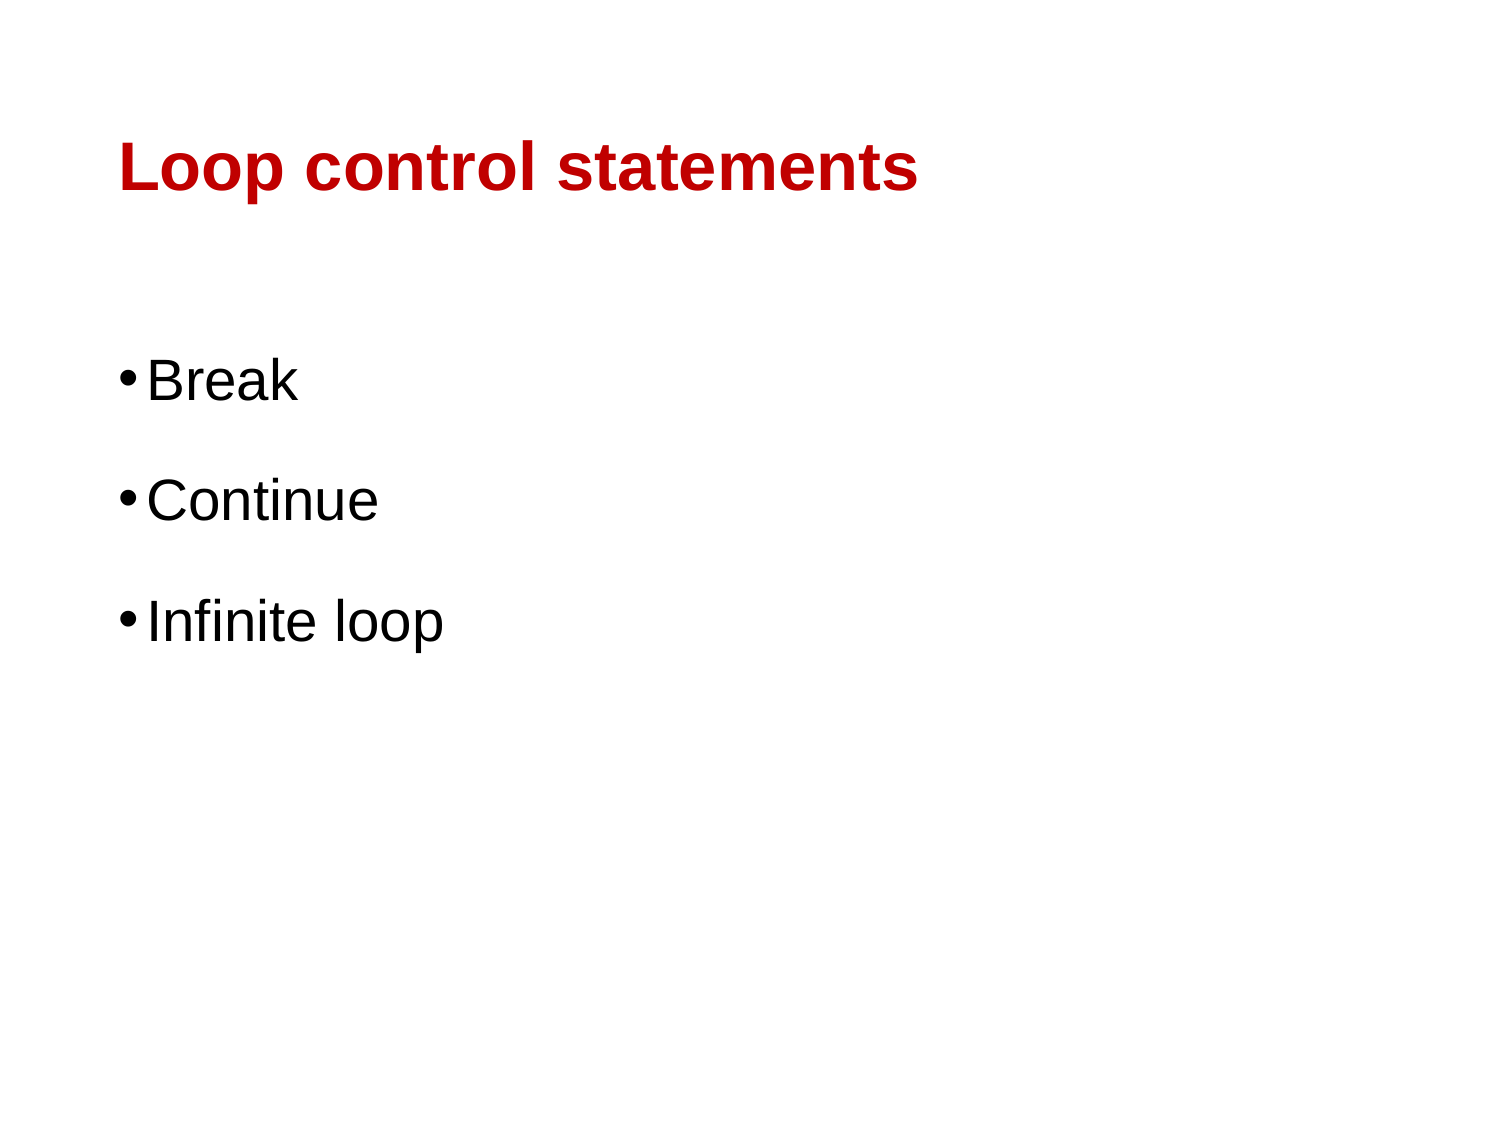

# Loop control statements
Break
Continue
Infinite loop